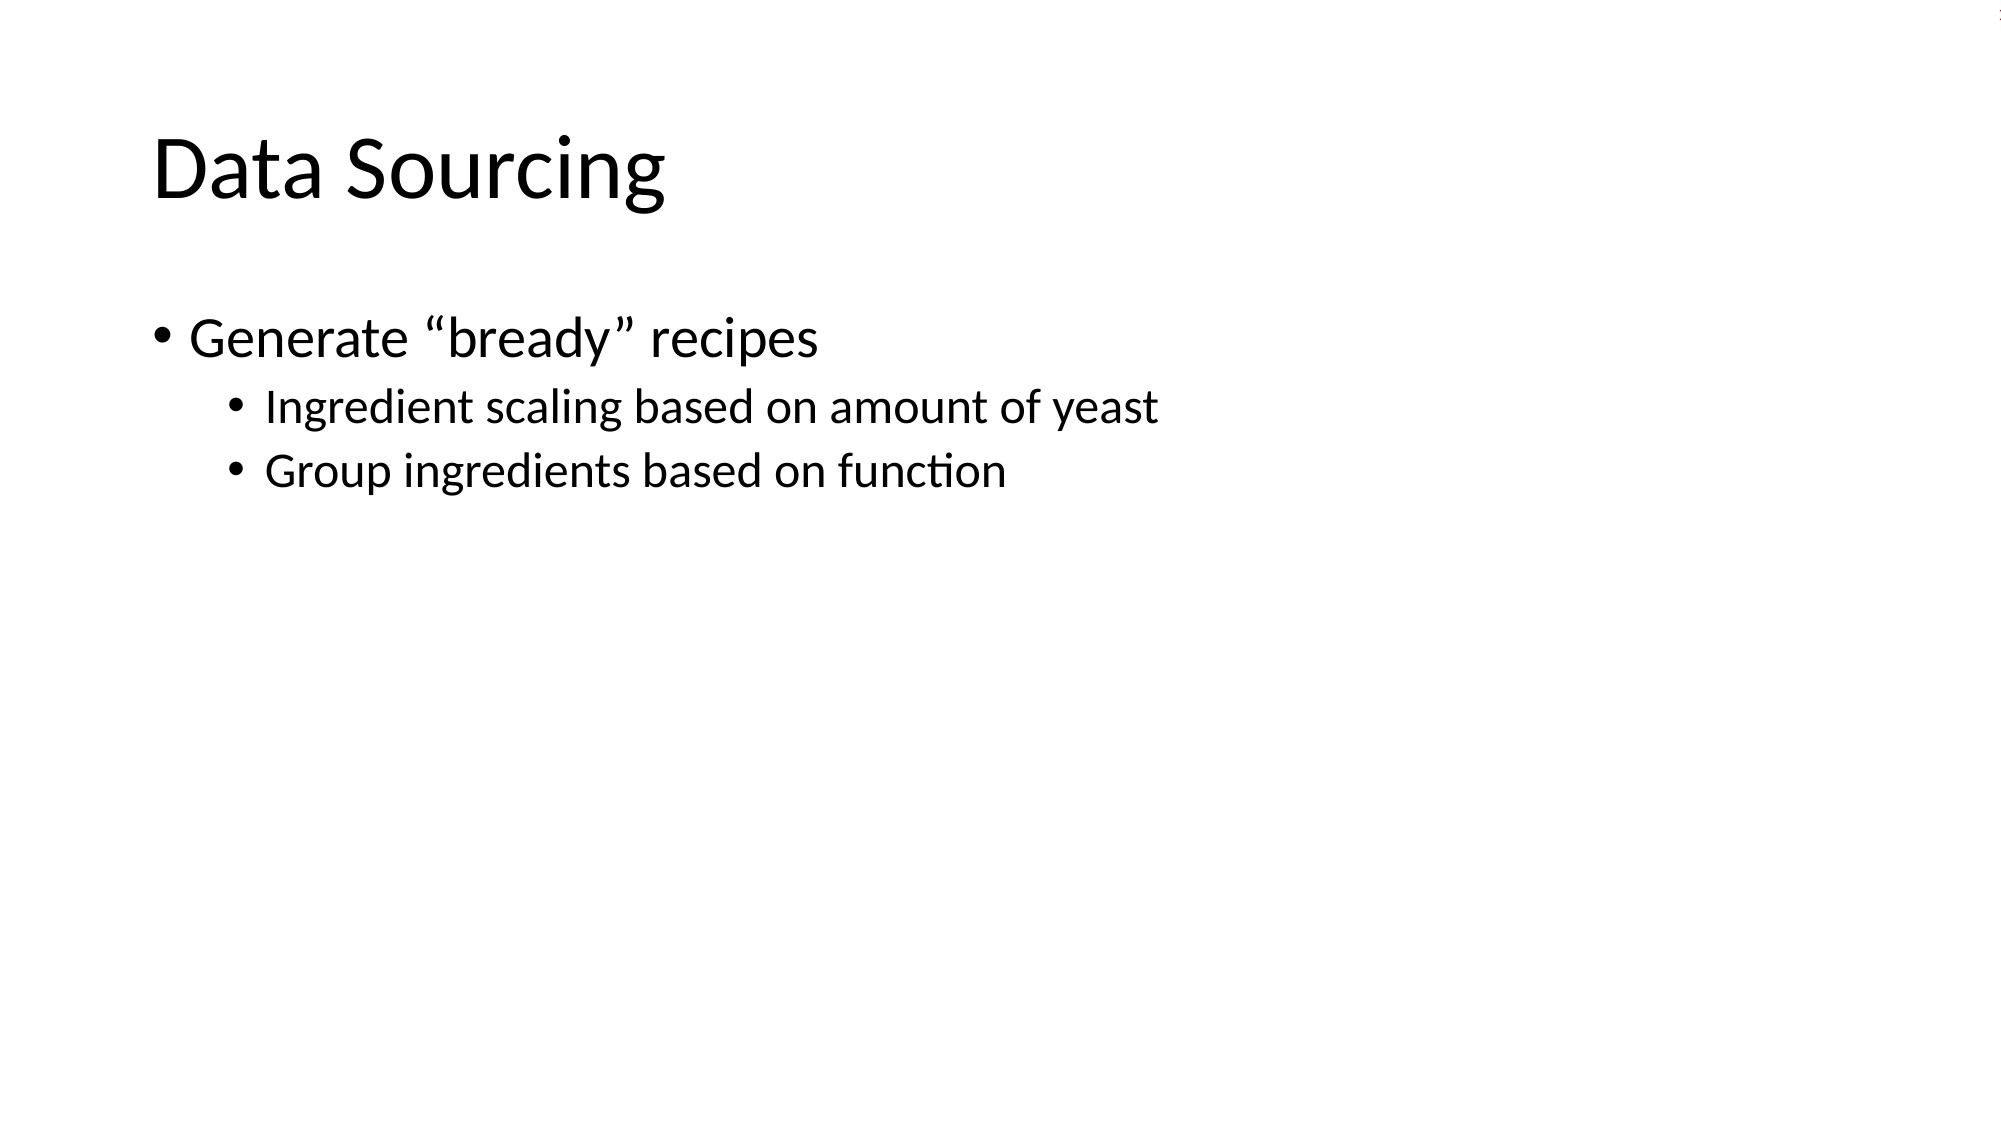

# Data Sourcing
Generate “bready” recipes
Ingredient scaling based on amount of yeast
Group ingredients based on function

Yeast
15g

2.5g
Liquid

Water
80%
Both
(10%)

Milk
(10%)
Flour

Bread
Flour
60%

All Purp.
Flour
30%

Wheat
Flour
10%

Sweet
None
20%

Sugar
20%
Brown
Sugar
10%

Honey
10%
Lipid

None
25%

Butter
25%

V. Oil
25%

O. Oil
25%
Salt

Yes
90%
Egg

Yes
20%

Dry Milk

Yes
10%